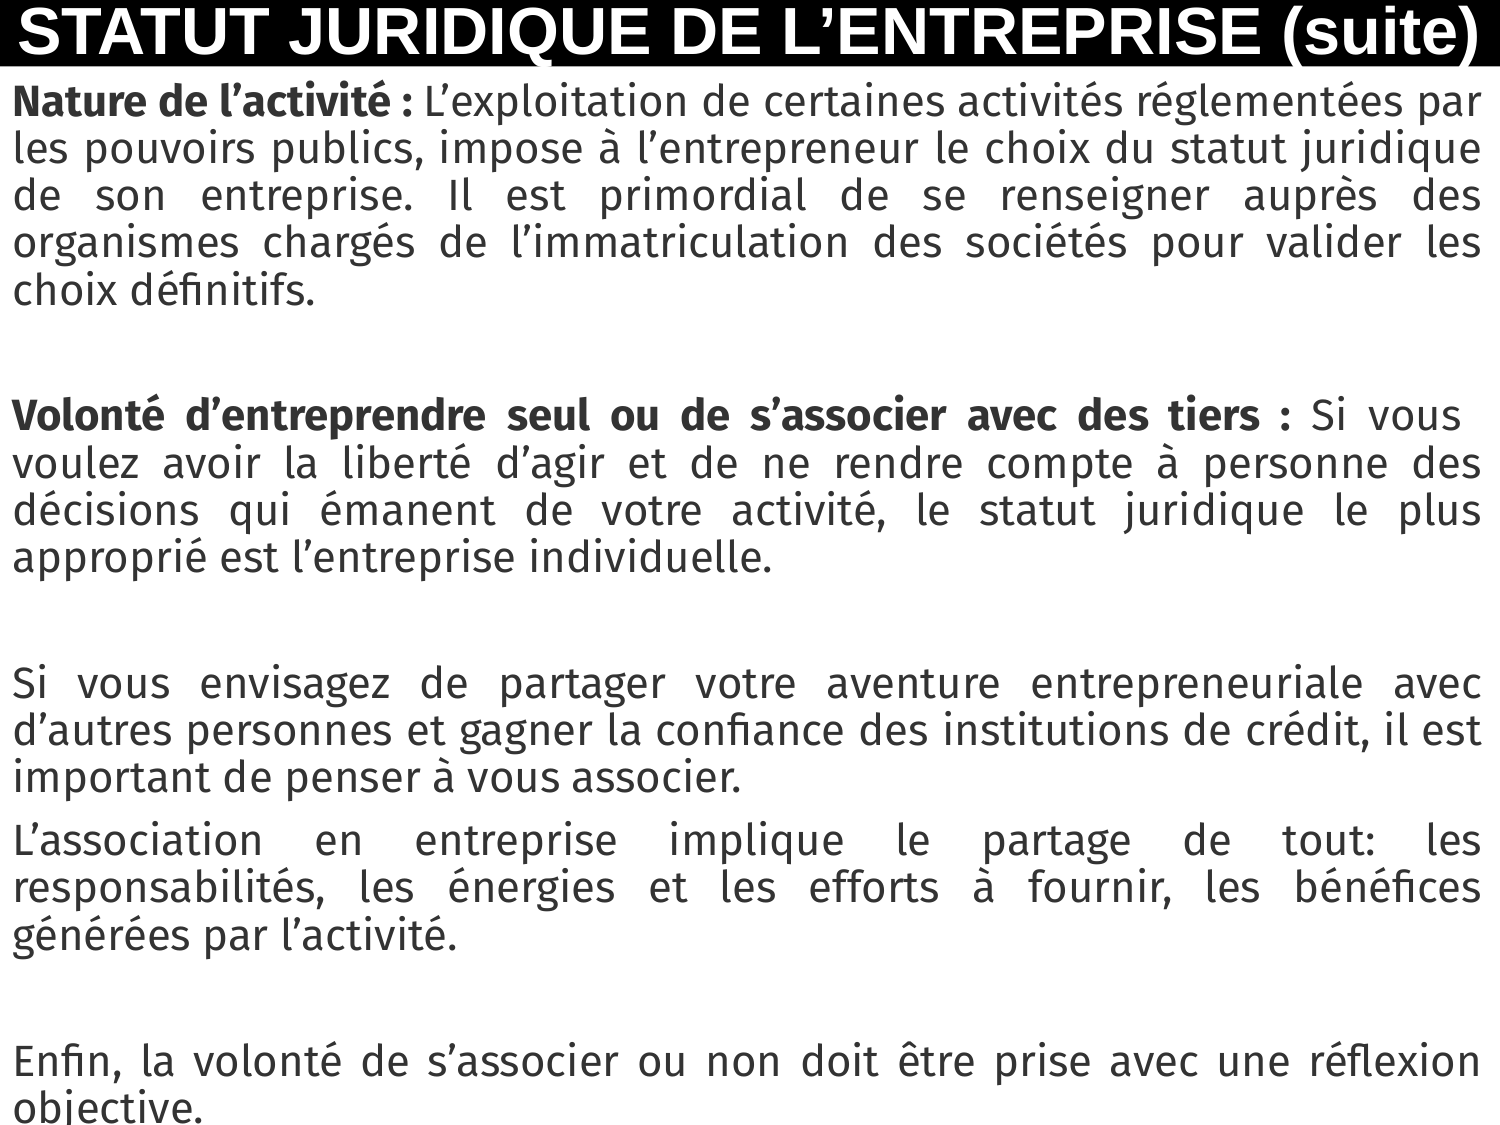

STATUT JURIDIQUE DE L’ENTREPRISE (suite)
# Nature de l’activité : L’exploitation de certaines activités réglementées par les pouvoirs publics, impose à l’entrepreneur le choix du statut juridique de son entreprise. Il est primordial de se renseigner auprès des organismes chargés de l’immatriculation des sociétés pour valider les choix définitifs.

Volonté d’entreprendre seul ou de s’associer avec des tiers : Si vous  voulez avoir la liberté d’agir et de ne rendre compte à personne des décisions qui émanent de votre activité, le statut juridique le plus approprié est l’entreprise individuelle.

Si vous envisagez de partager votre aventure entrepreneuriale avec d’autres personnes et gagner la confiance des institutions de crédit, il est important de penser à vous associer.
L’association en entreprise implique le partage de tout: les responsabilités, les énergies et les efforts à fournir, les bénéfices générées par l’activité.

Enfin, la volonté de s’associer ou non doit être prise avec une réflexion objective.